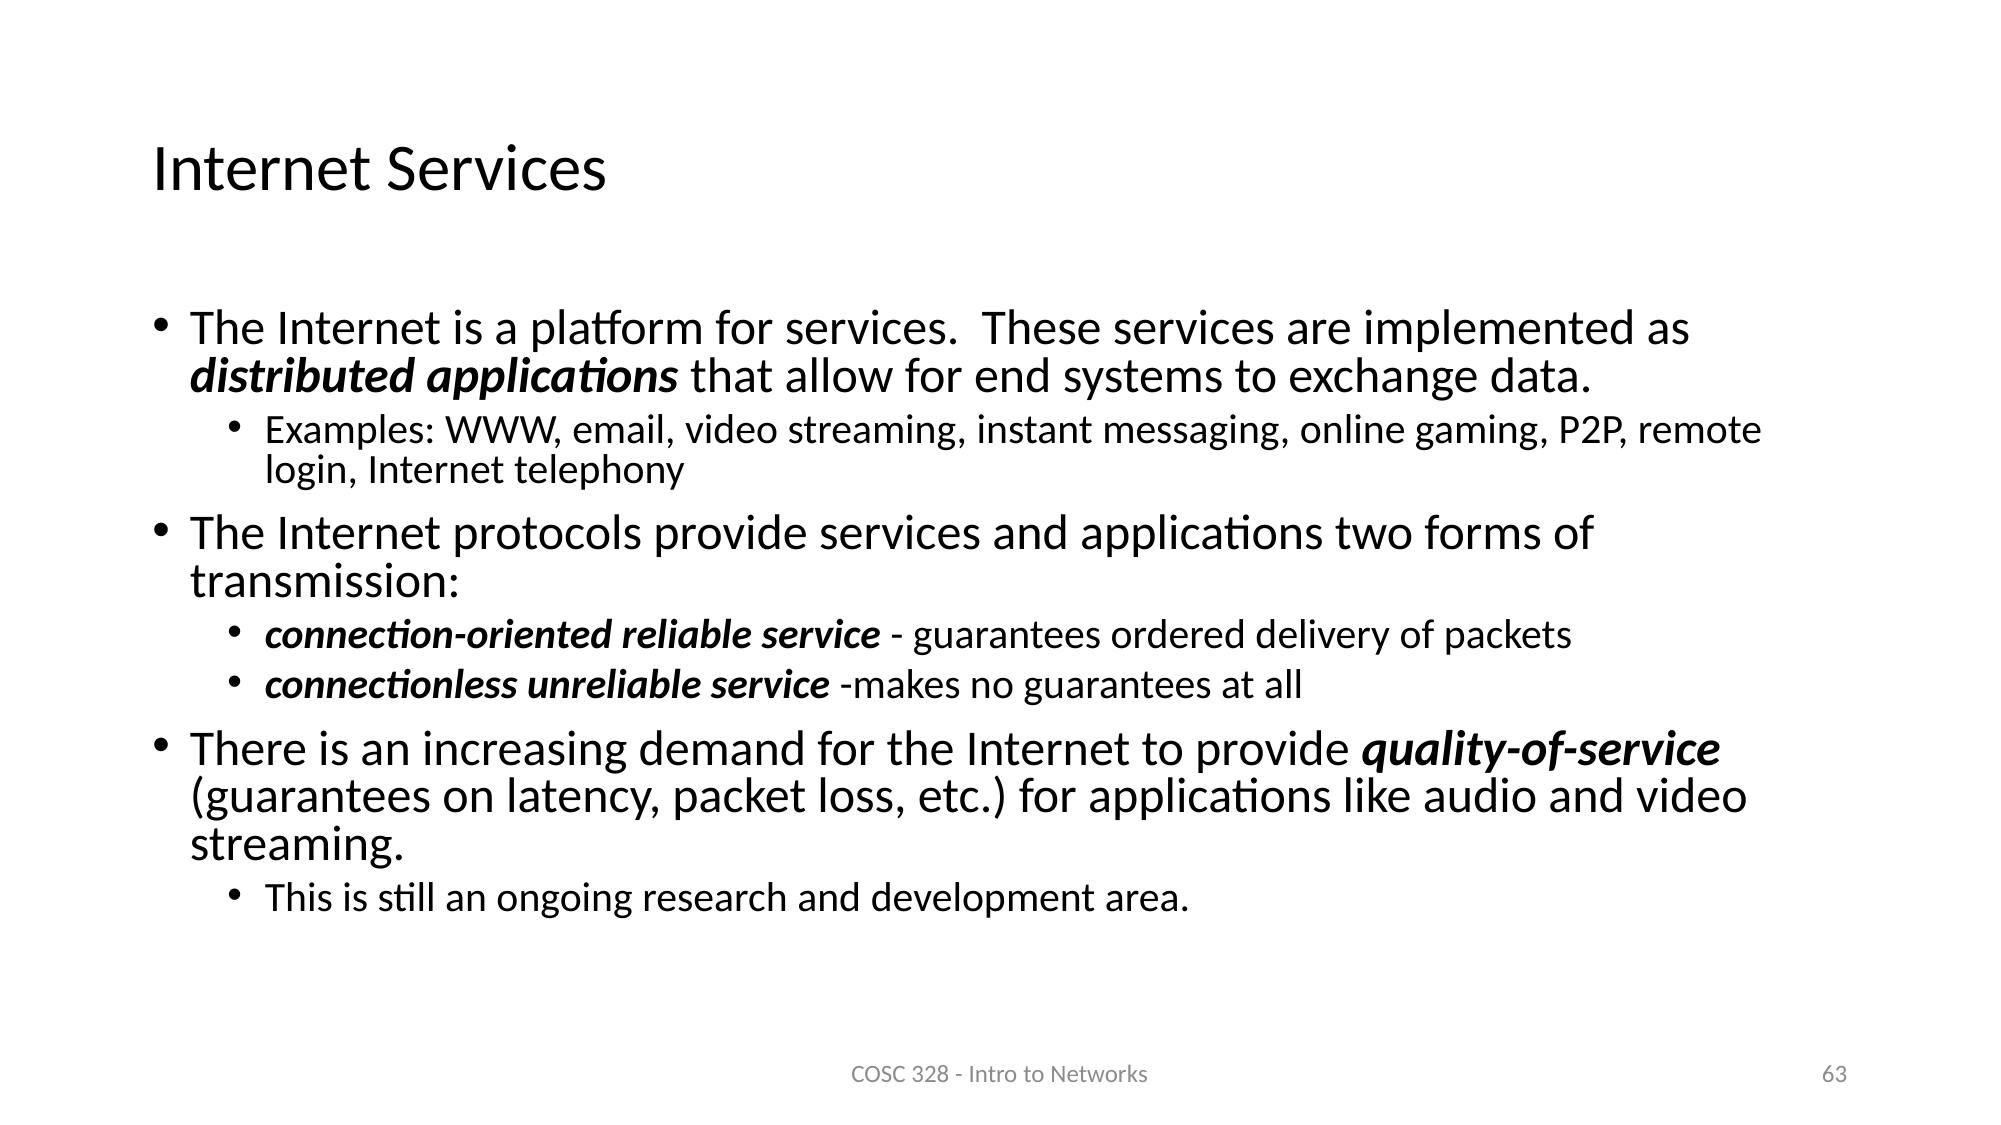

# Internet Services
The Internet is a platform for services.  These services are implemented as distributed applications that allow for end systems to exchange data.
Examples: WWW, email, video streaming, instant messaging, online gaming, P2P, remote login, Internet telephony
The Internet protocols provide services and applications two forms of transmission:
connection-oriented reliable service - guarantees ordered delivery of packets
connectionless unreliable service -makes no guarantees at all
There is an increasing demand for the Internet to provide quality-of-service (guarantees on latency, packet loss, etc.) for applications like audio and video streaming.
This is still an ongoing research and development area.
COSC 328 - Intro to Networks
63